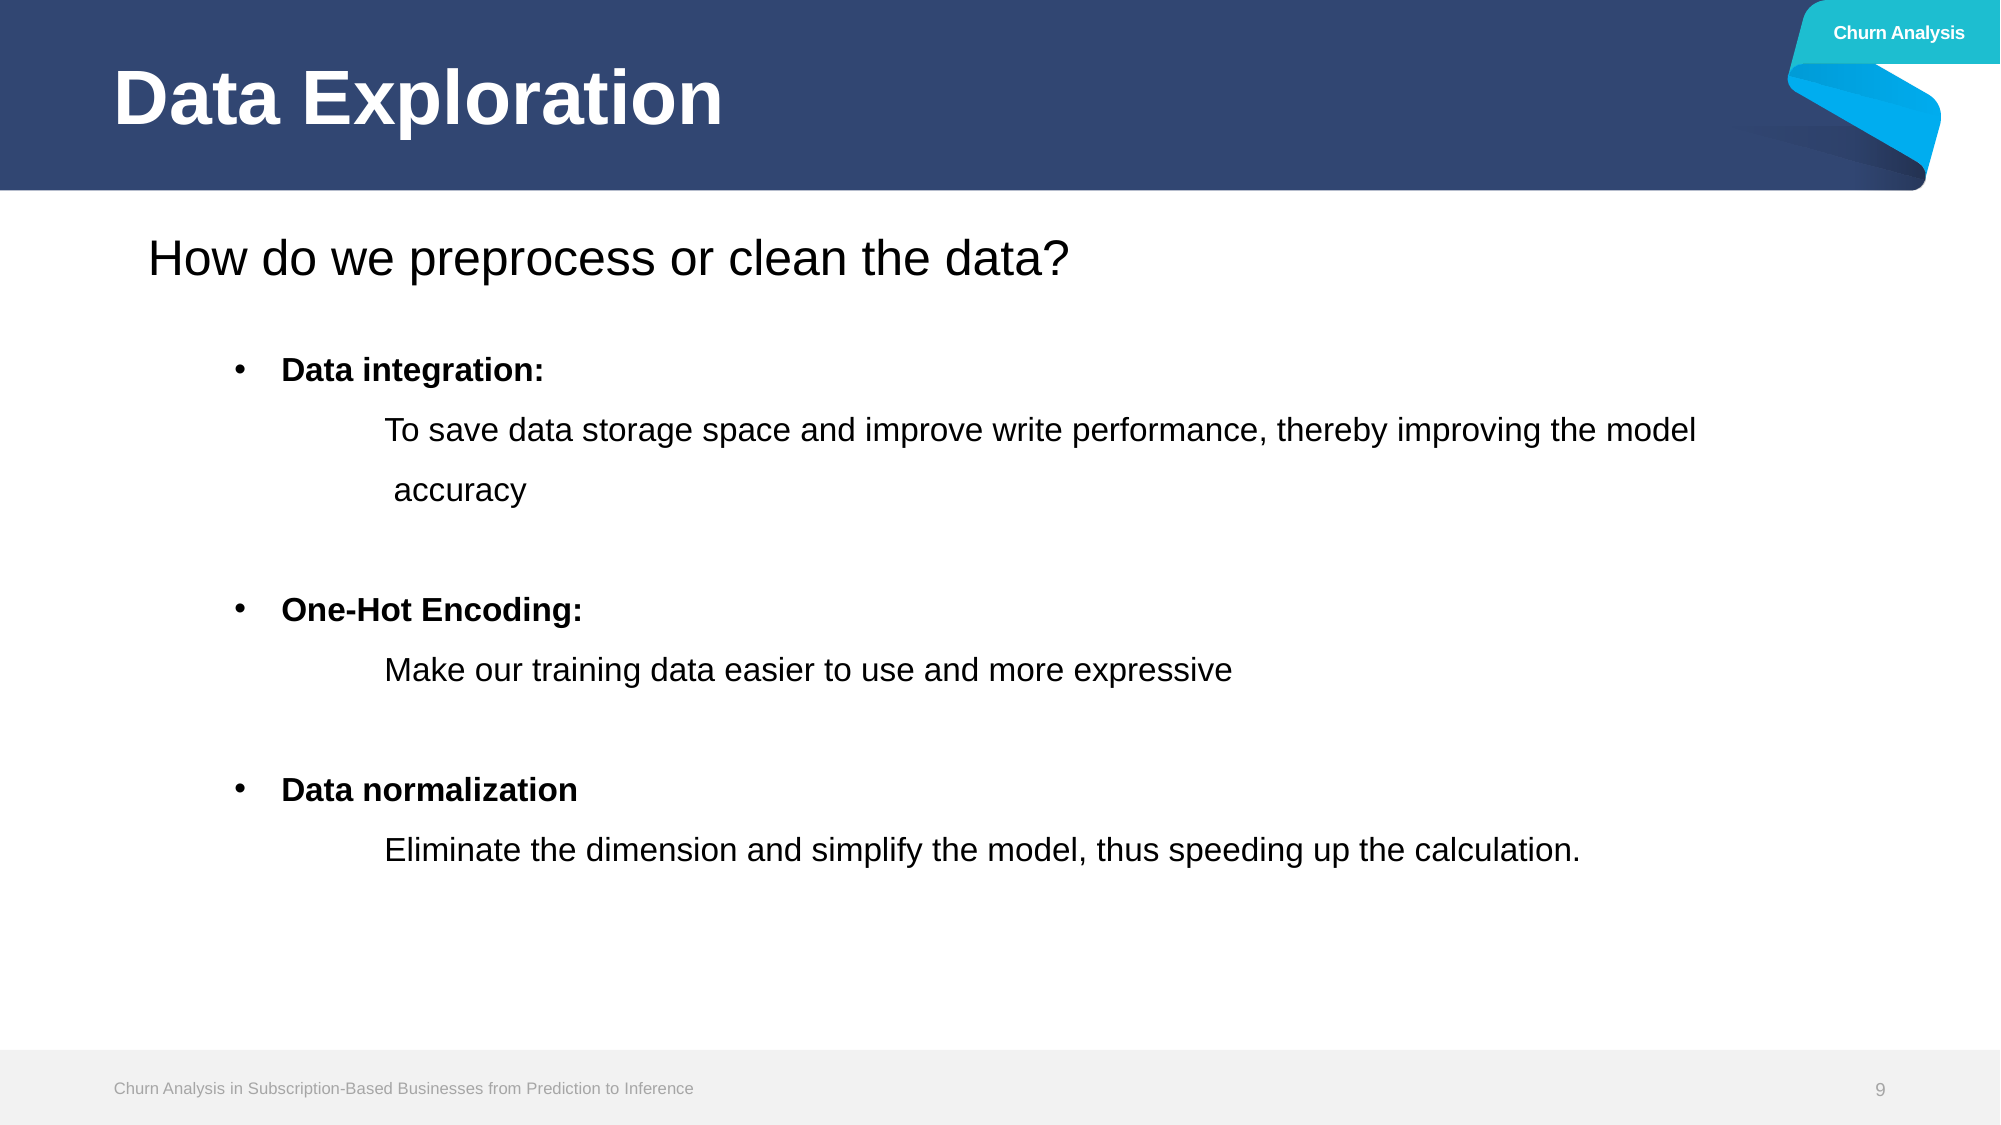

Churn Analysis
# Data Exploration
How do we preprocess or clean the data?
Data integration:
	To save data storage space and improve write performance, thereby improving the model 	       	 accuracy

One-Hot Encoding:
	Make our training data easier to use and more expressive

Data normalization
        	Eliminate the dimension and simplify the model, thus speeding up the calculation.

Churn Analysis in Subscription-Based Businesses from Prediction to Inference
9